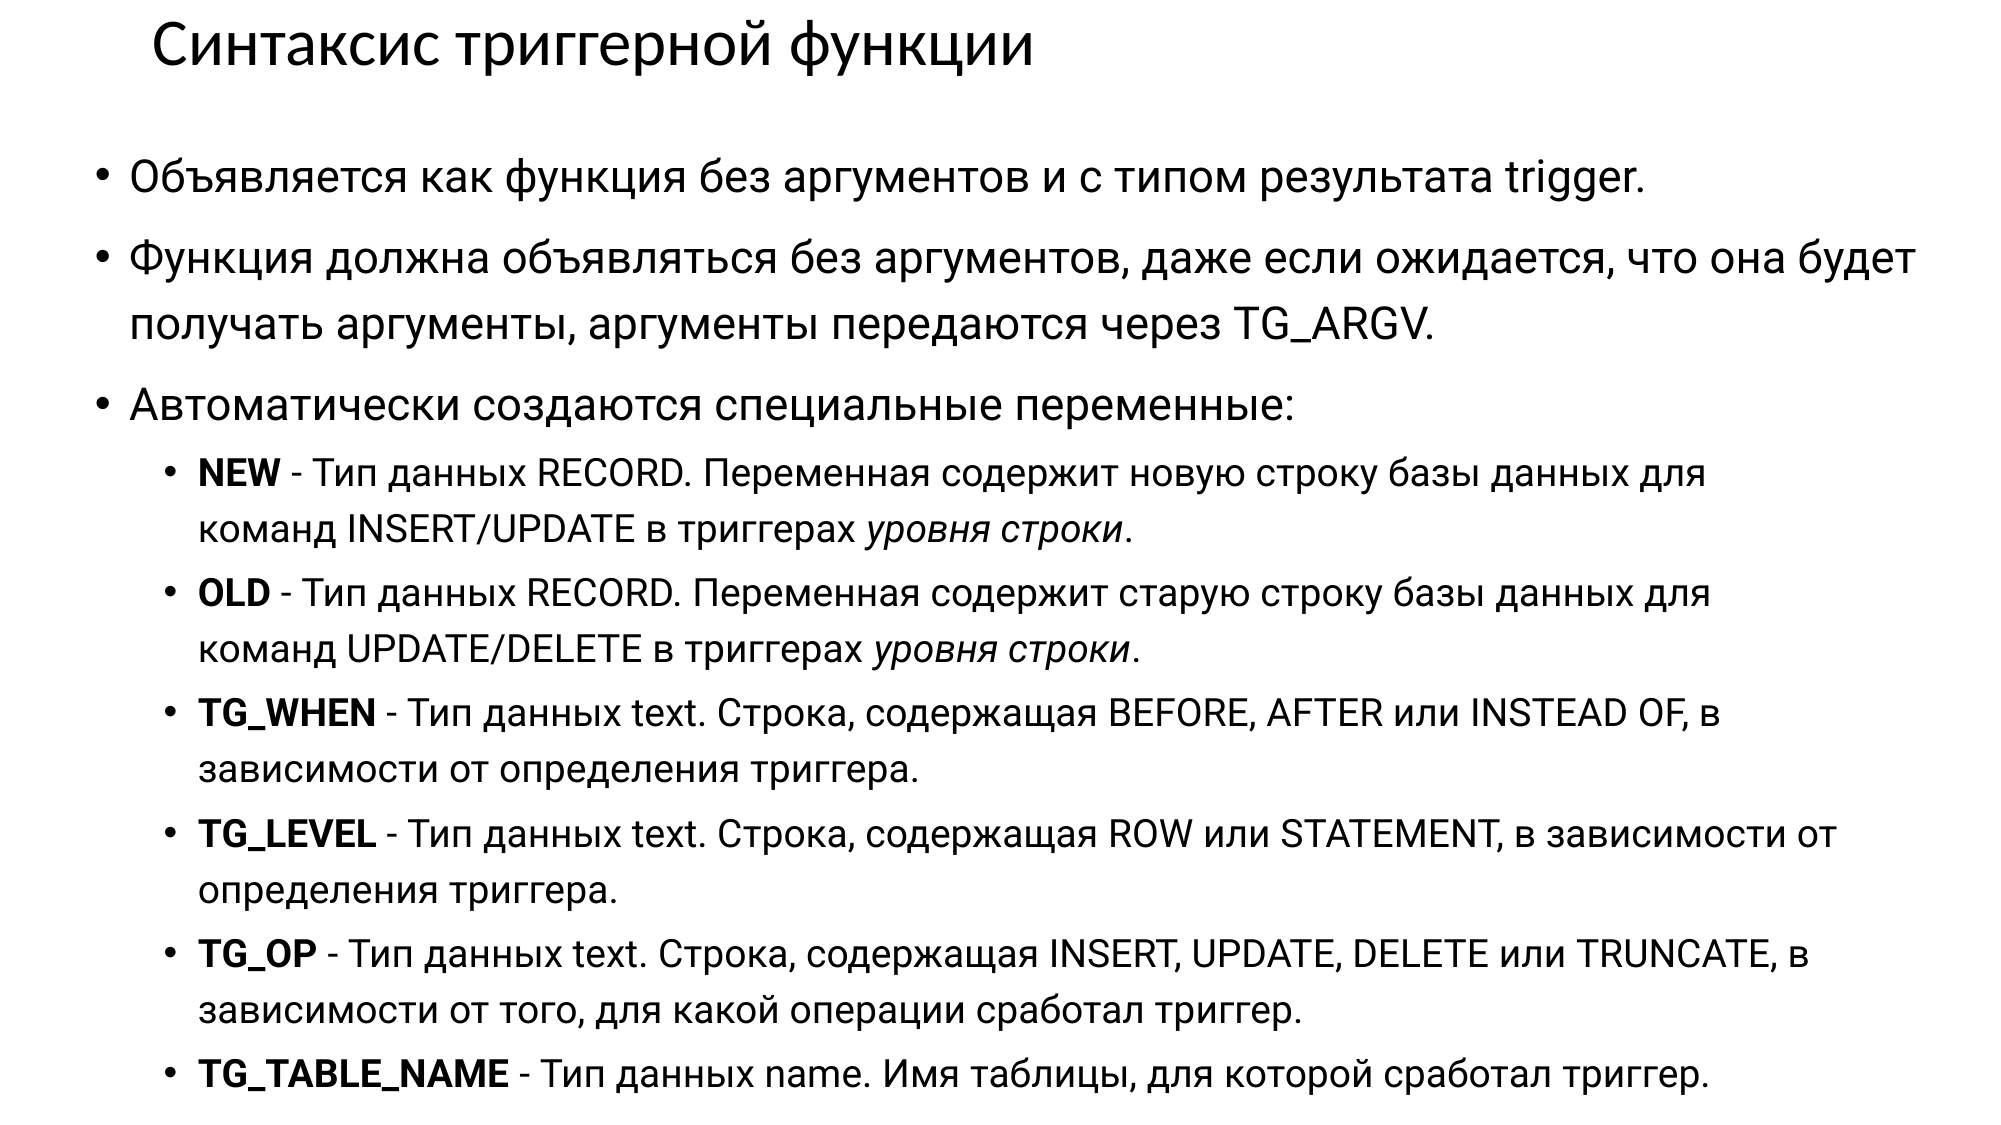

# Синтаксис триггерной функции
Объявляется как функция без аргументов и с типом результата trigger.
Функция должна объявляться без аргументов, даже если ожидается, что она будет получать аргументы, аргументы передаются через TG_ARGV.
Автоматически создаются специальные переменные:
NEW - Тип данных RECORD. Переменная содержит новую строку базы данных для команд INSERT/UPDATE в триггерах уровня строки.
OLD - Тип данных RECORD. Переменная содержит старую строку базы данных для команд UPDATE/DELETE в триггерах уровня строки.
TG_WHEN - Тип данных text. Строка, содержащая BEFORE, AFTER или INSTEAD OF, в зависимости от определения триггера.
TG_LEVEL - Тип данных text. Строка, содержащая ROW или STATEMENT, в зависимости от определения триггера.
TG_OP - Тип данных text. Строка, содержащая INSERT, UPDATE, DELETE или TRUNCATE, в зависимости от того, для какой операции сработал триггер.
TG_TABLE_NAME - Тип данных name. Имя таблицы, для которой сработал триггер.